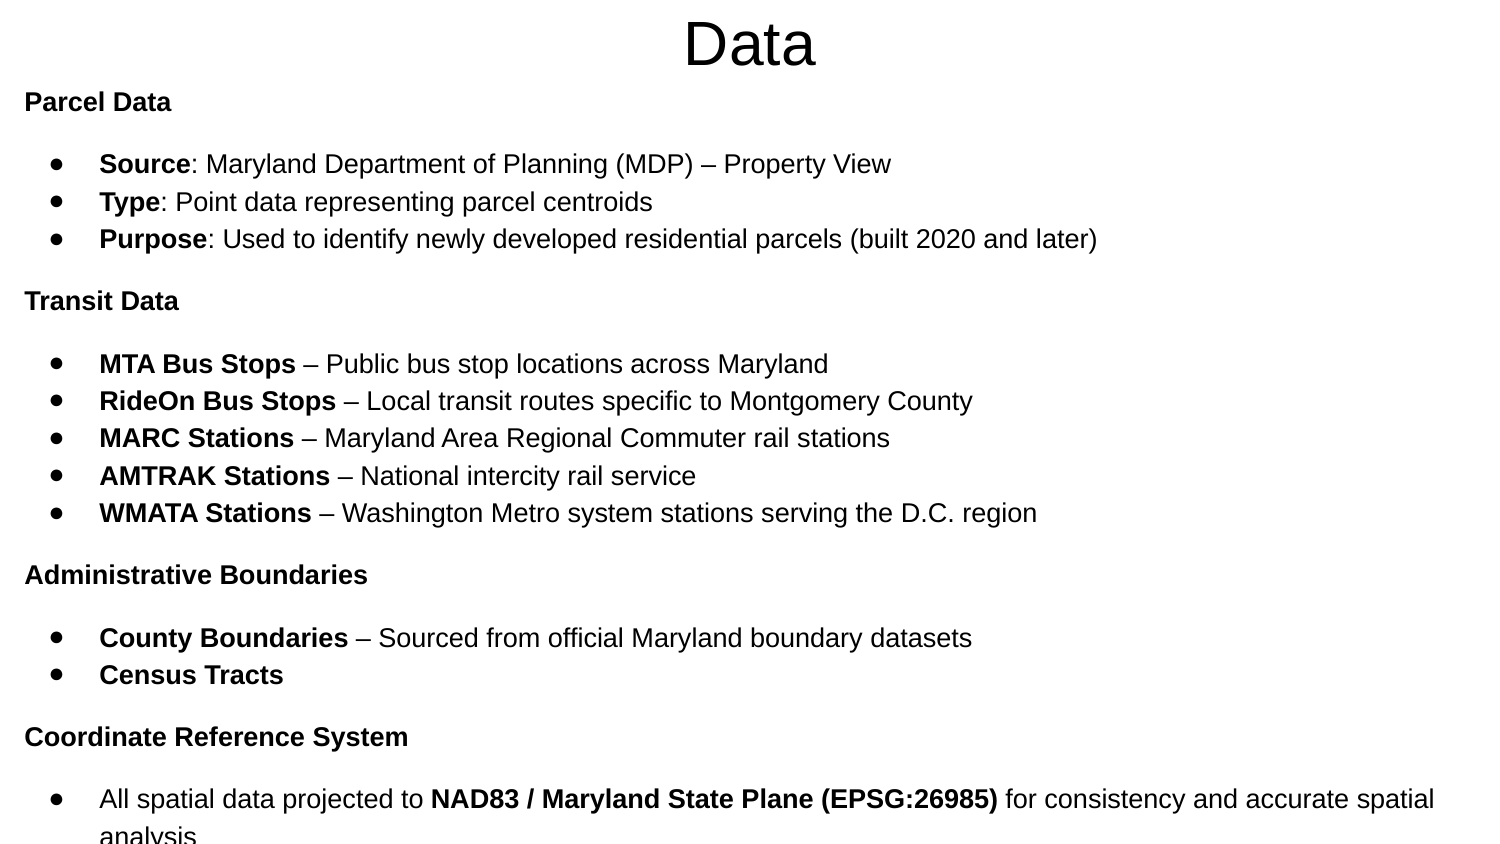

# Data
Parcel Data
Source: Maryland Department of Planning (MDP) – Property View
Type: Point data representing parcel centroids
Purpose: Used to identify newly developed residential parcels (built 2020 and later)
Transit Data
MTA Bus Stops – Public bus stop locations across Maryland
RideOn Bus Stops – Local transit routes specific to Montgomery County
MARC Stations – Maryland Area Regional Commuter rail stations
AMTRAK Stations – National intercity rail service
WMATA Stations – Washington Metro system stations serving the D.C. region
Administrative Boundaries
County Boundaries – Sourced from official Maryland boundary datasets
Census Tracts
Coordinate Reference System
All spatial data projected to NAD83 / Maryland State Plane (EPSG:26985) for consistency and accurate spatial analysis